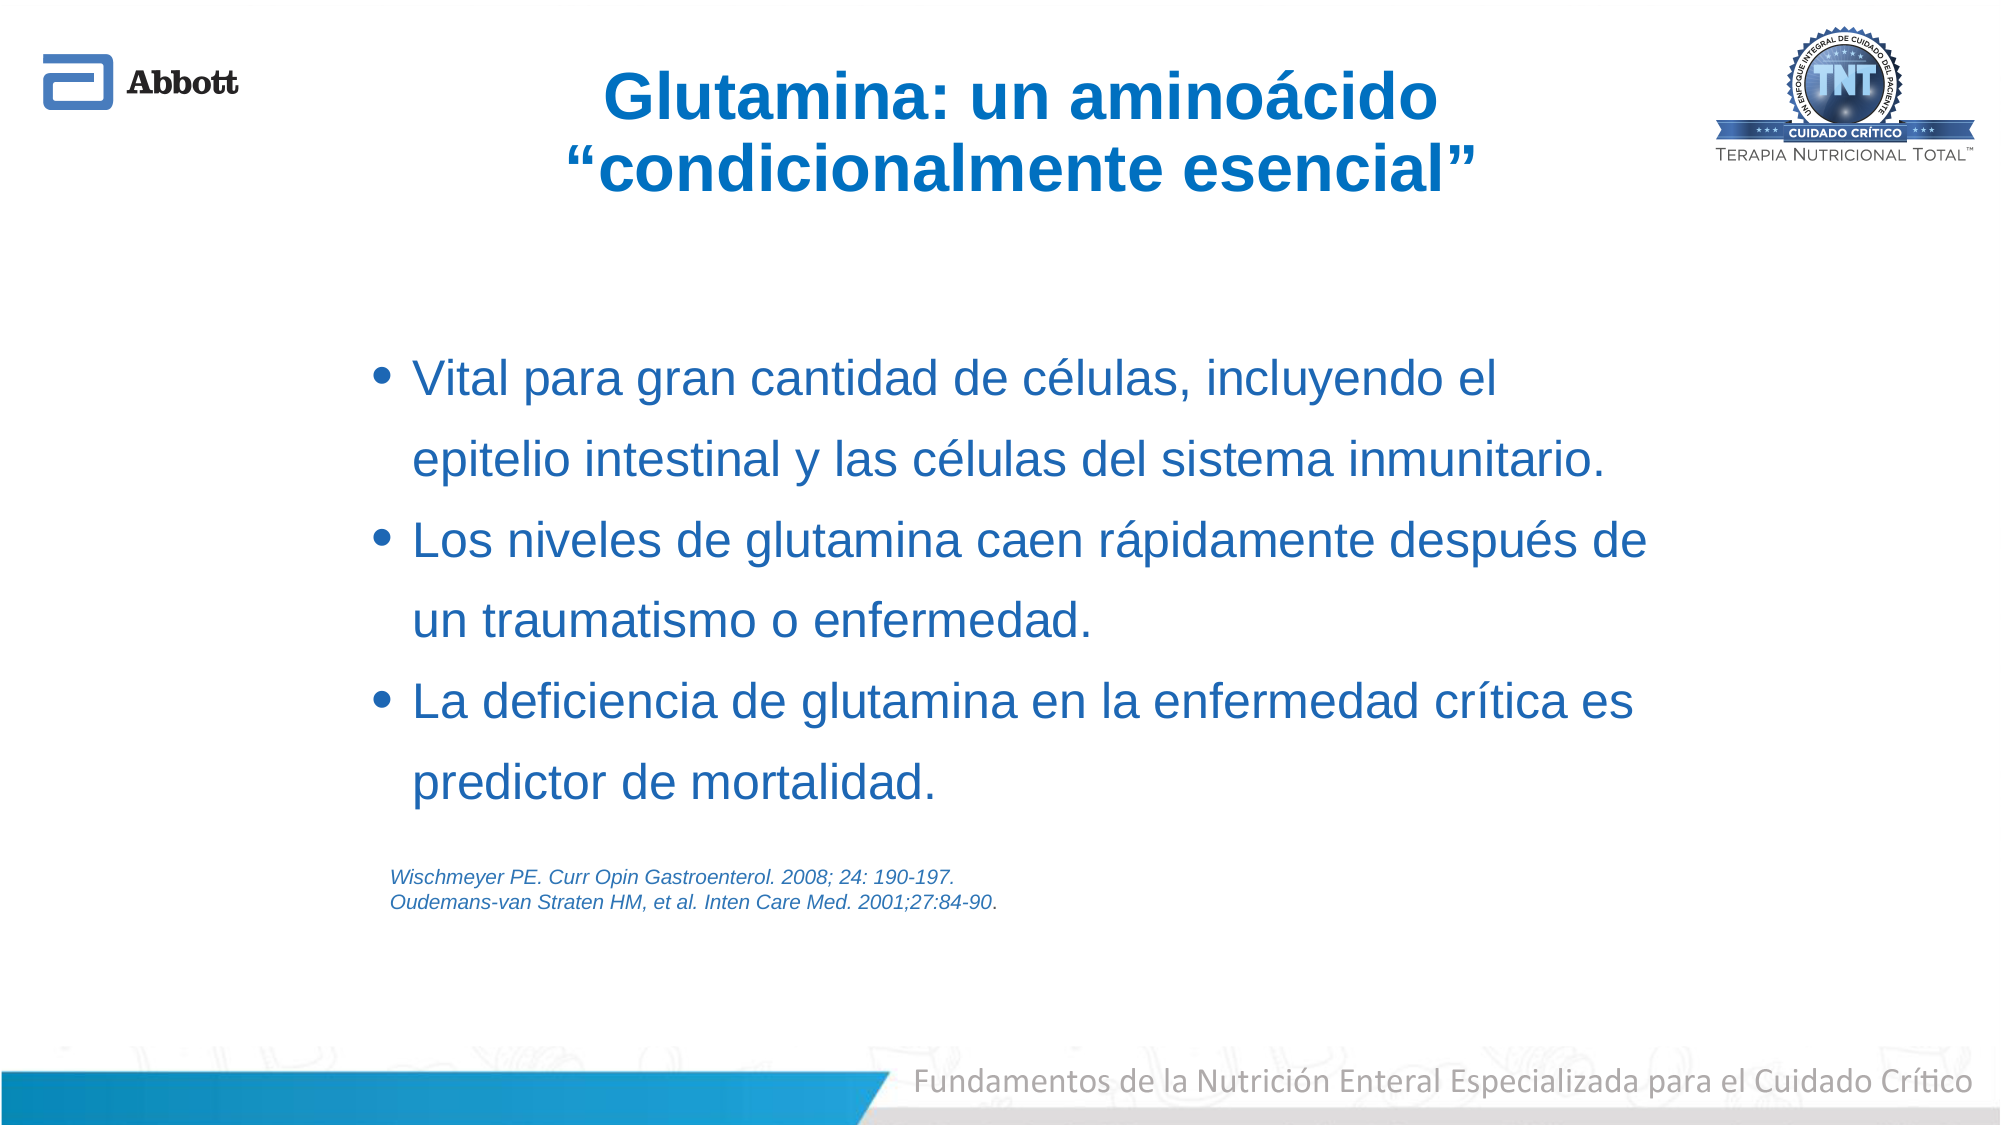

Glutamina: un aminoácido “condicionalmente esencial”

Vital para gran cantidad de células, incluyendo el epitelio intestinal y las células del sistema inmunitario.
Los niveles de glutamina caen rápidamente después de un traumatismo o enfermedad.
La deficiencia de glutamina en la enfermedad crítica es predictor de mortalidad.
Wischmeyer PE. Curr Opin Gastroenterol. 2008; 24: 190-197.
Oudemans-van Straten HM, et al. Inten Care Med. 2001;27:84-90.